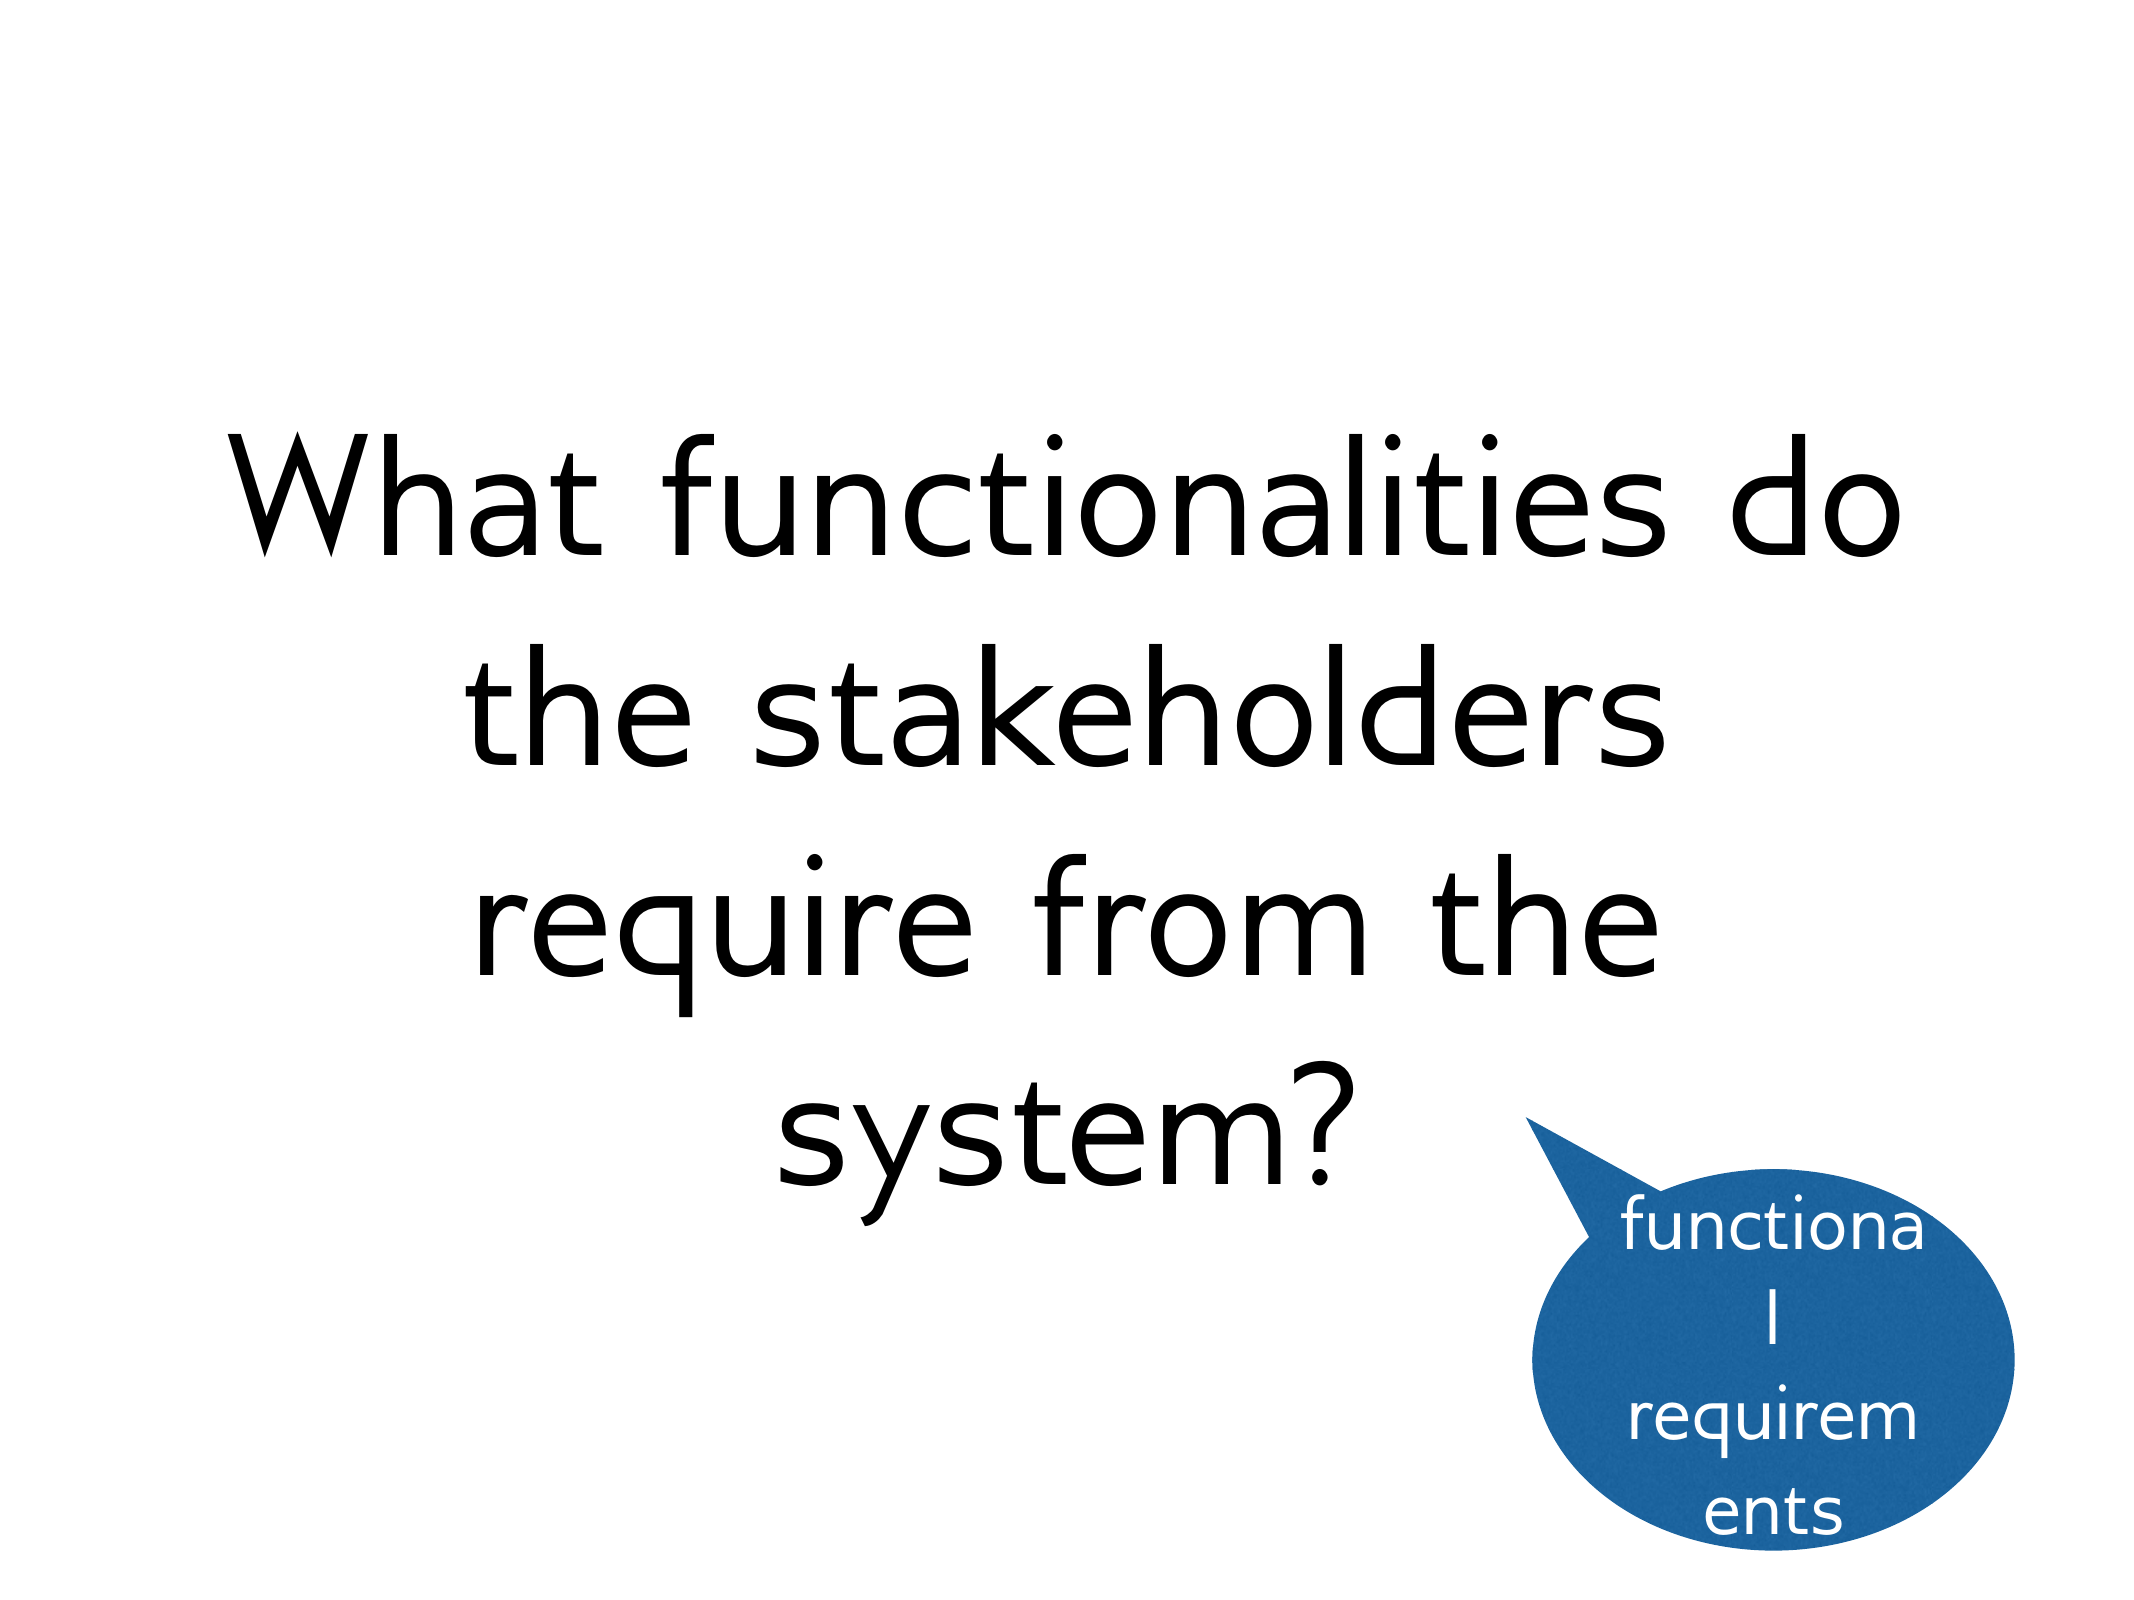

# What functionalities do the stakeholders require from the system?
functional requirements